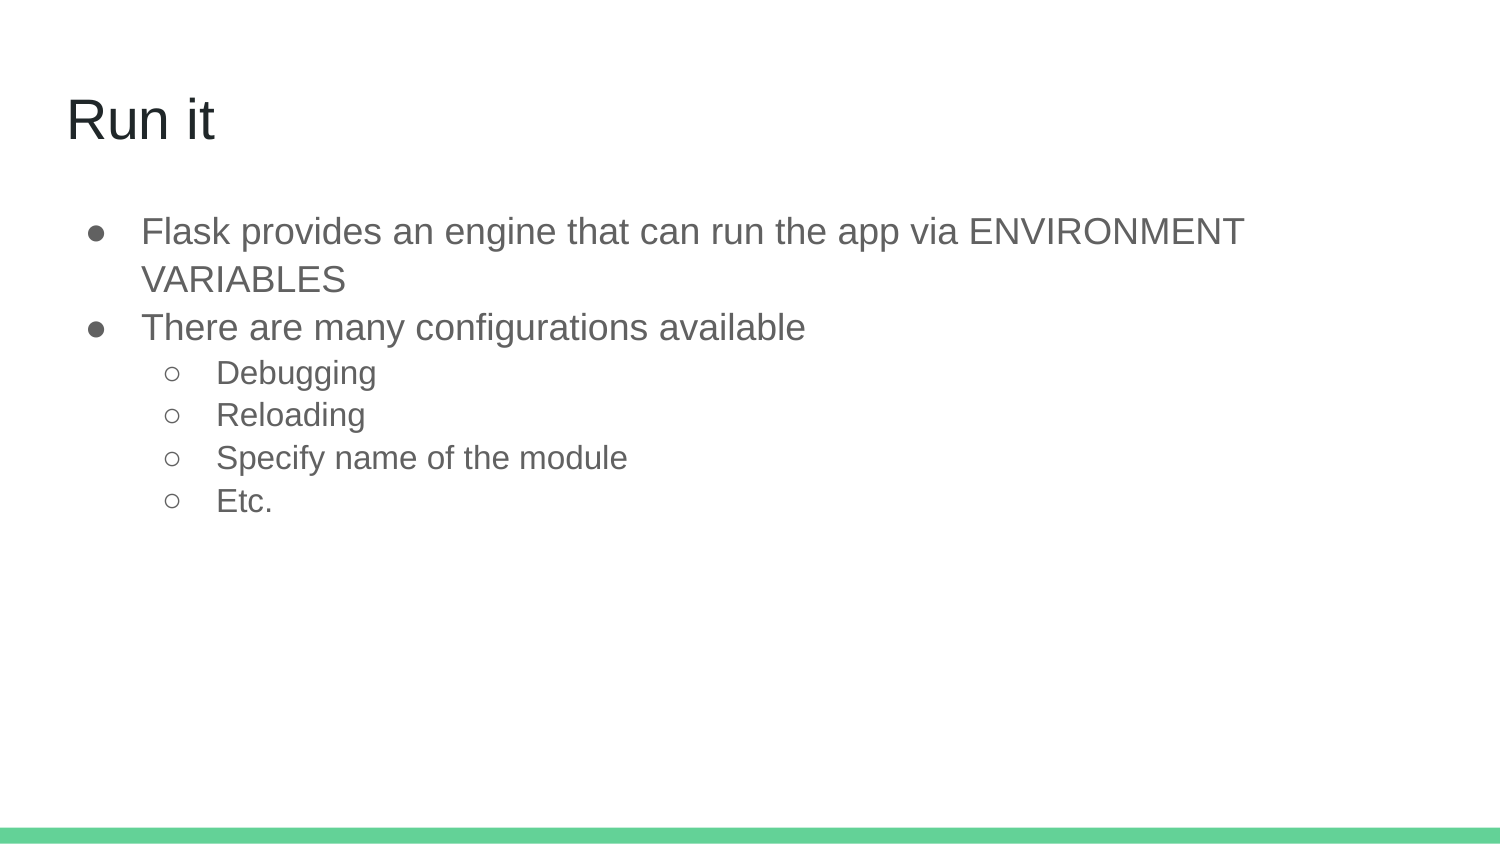

# Run it
Flask provides an engine that can run the app via ENVIRONMENT VARIABLES
There are many configurations available
Debugging
Reloading
Specify name of the module
Etc.